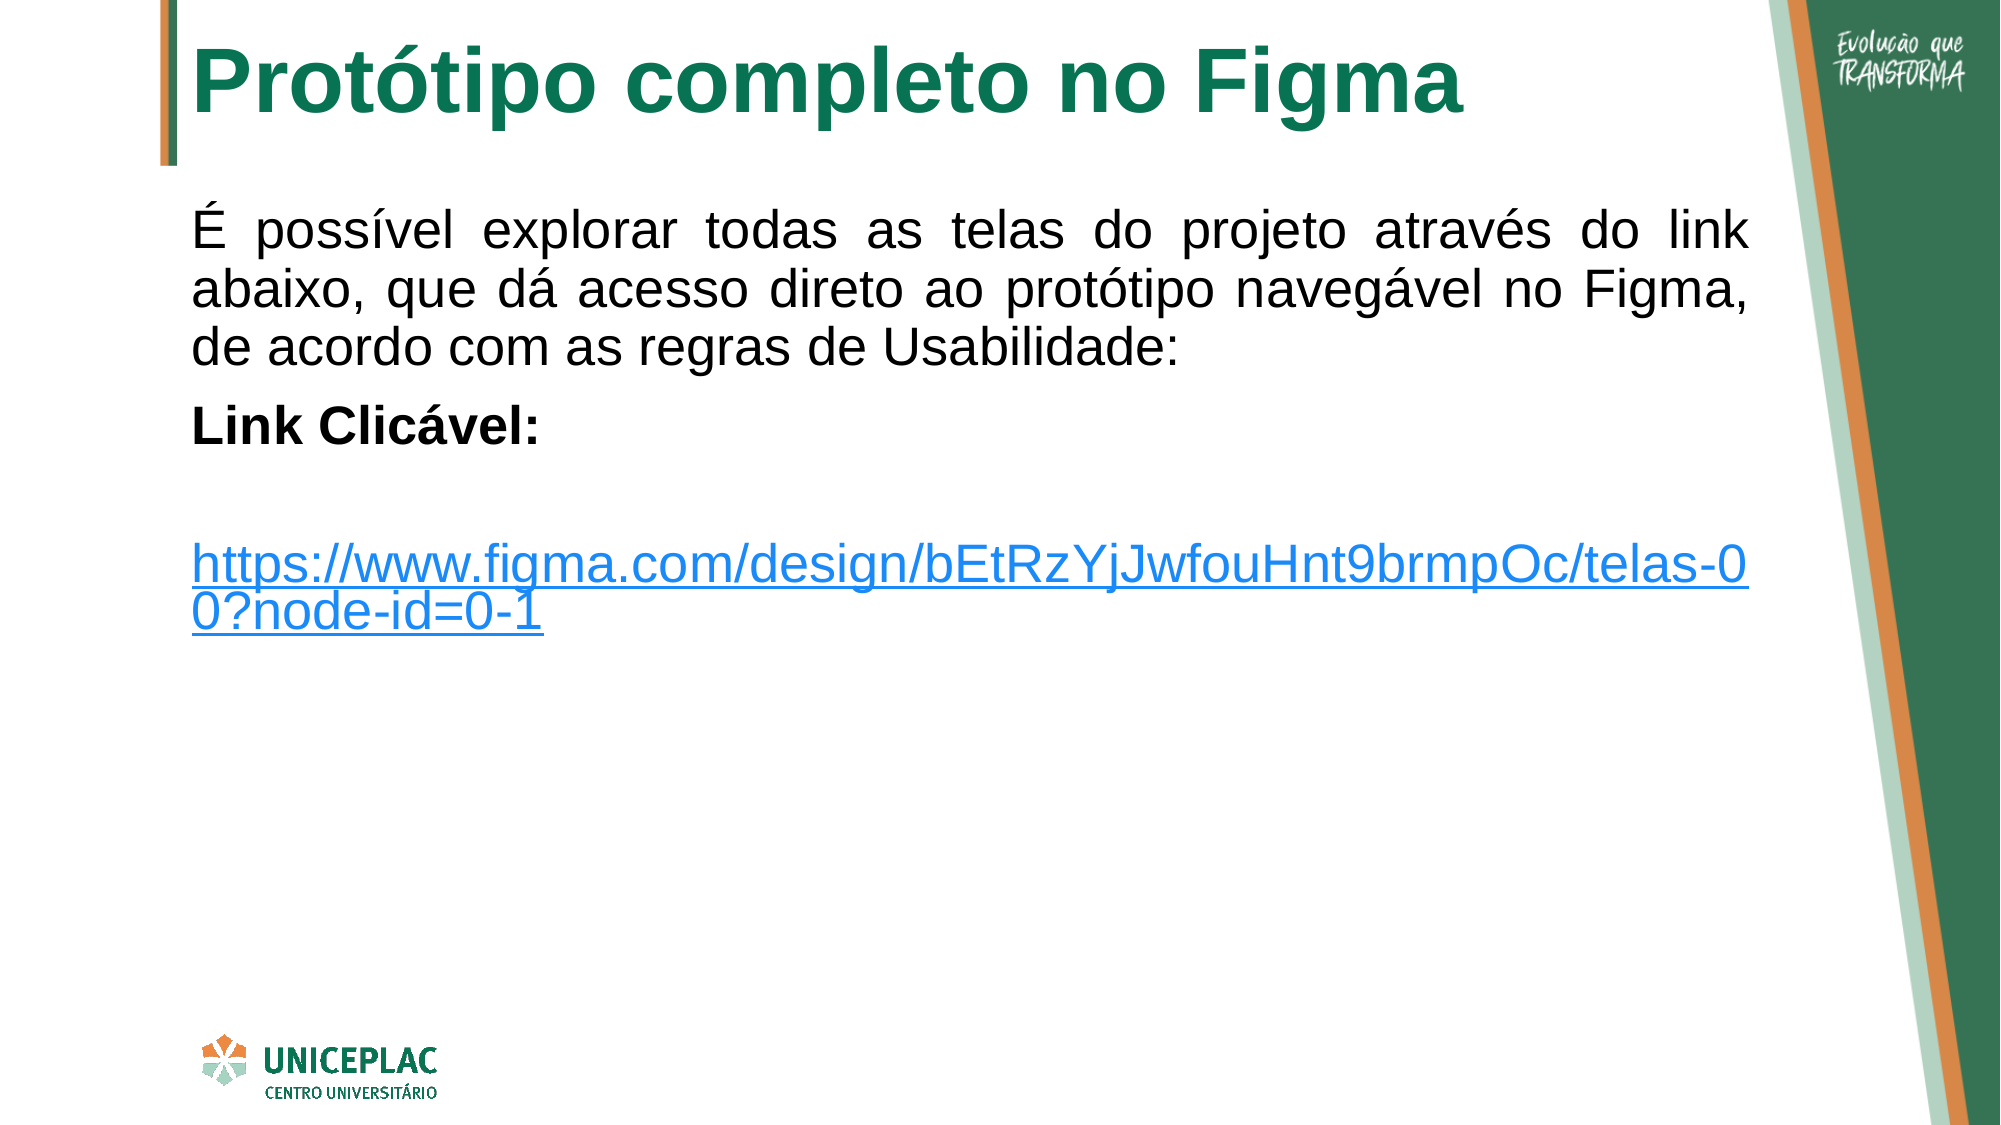

# Protótipo completo no Figma
É possível explorar todas as telas do projeto através do link abaixo, que dá acesso direto ao protótipo navegável no Figma, de acordo com as regras de Usabilidade:
Link Clicável:
 https://www.figma.com/design/bEtRzYjJwfouHnt9brmpOc/telas-00?node-id=0-1